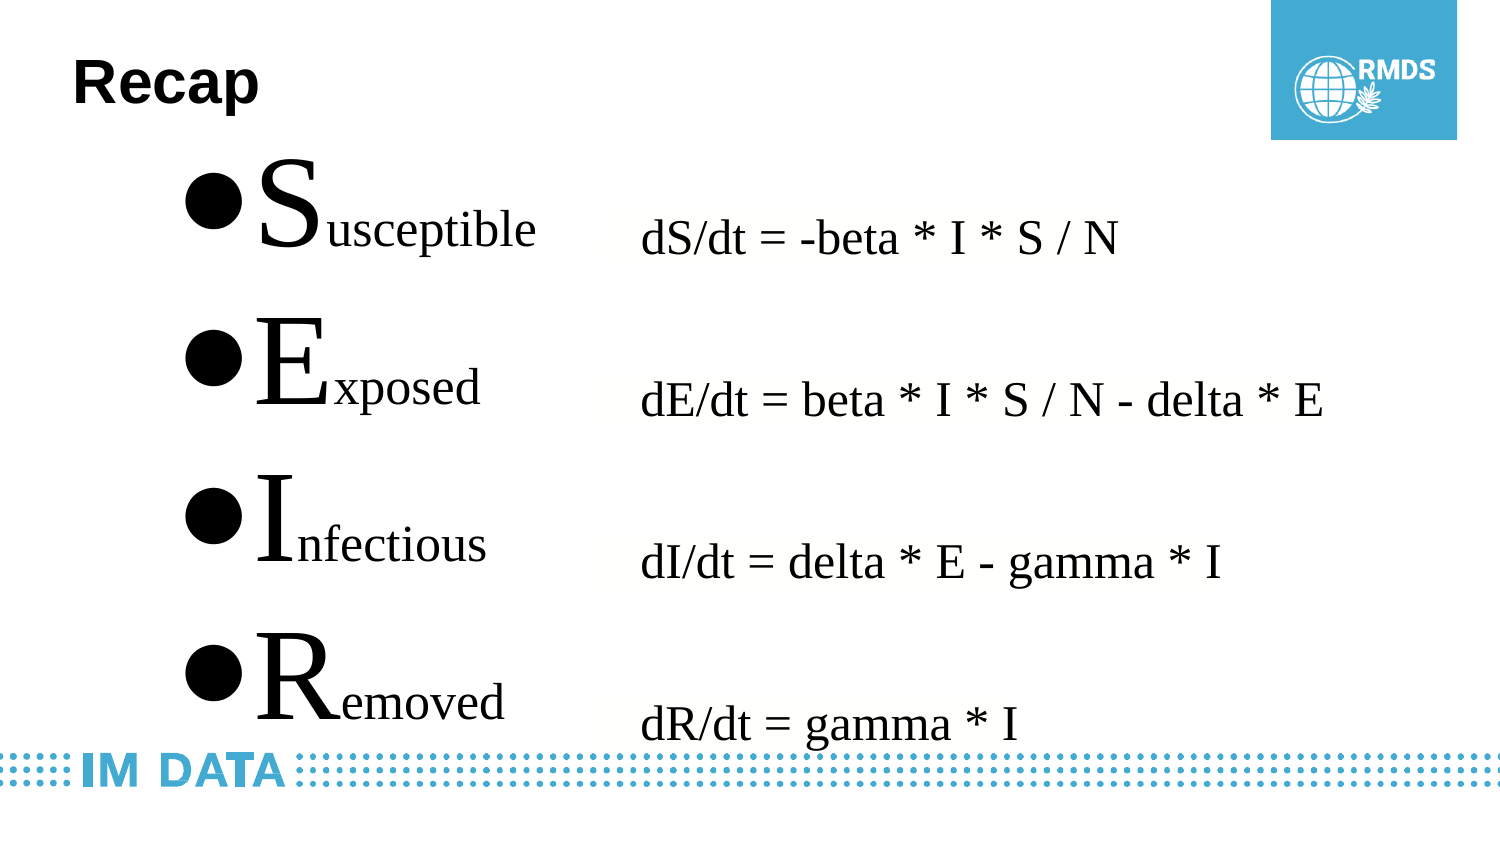

Recap
Susceptible
Exposed
Infectious
Removed
    dS/dt = -beta * I * S / N

    dE/dt = beta * I * S / N - delta * E

    dI/dt = delta * E - gamma * I

    dR/dt = gamma * I